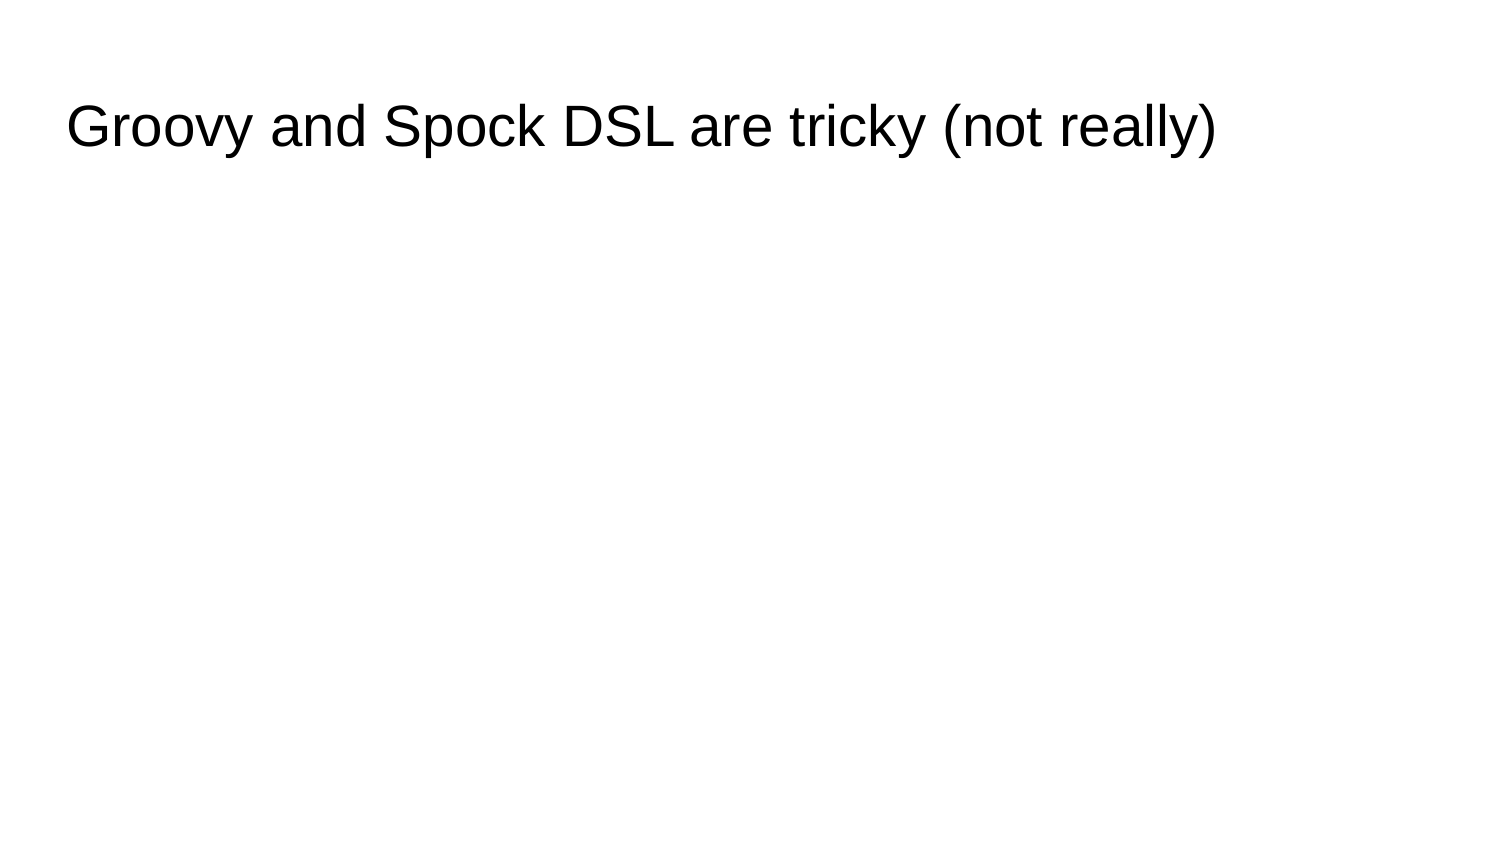

# Groovy and Spock DSL are tricky (not really)